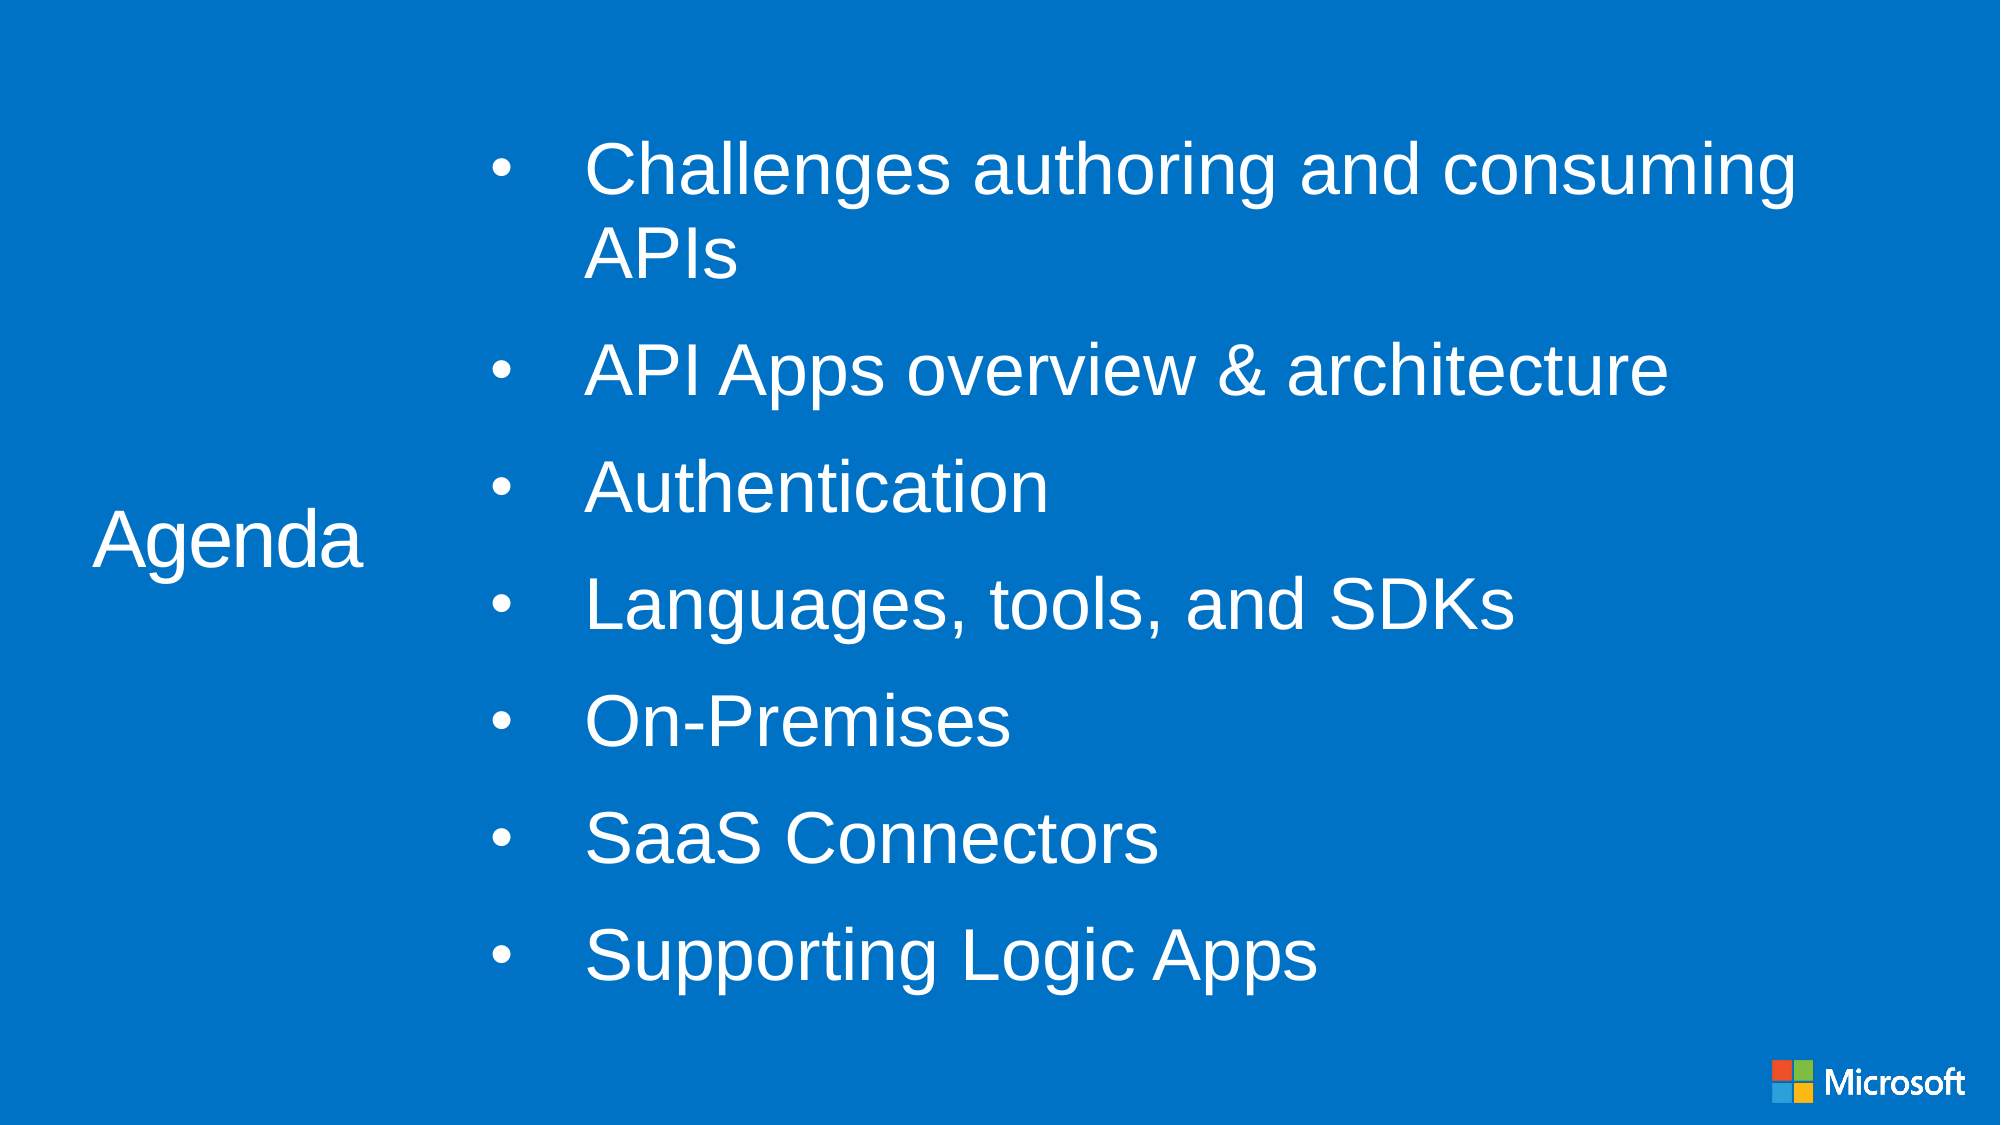

# Agenda
Challenges authoring and consuming APIs
API Apps overview & architecture
Authentication
Languages, tools, and SDKs
On-Premises
SaaS Connectors
Supporting Logic Apps